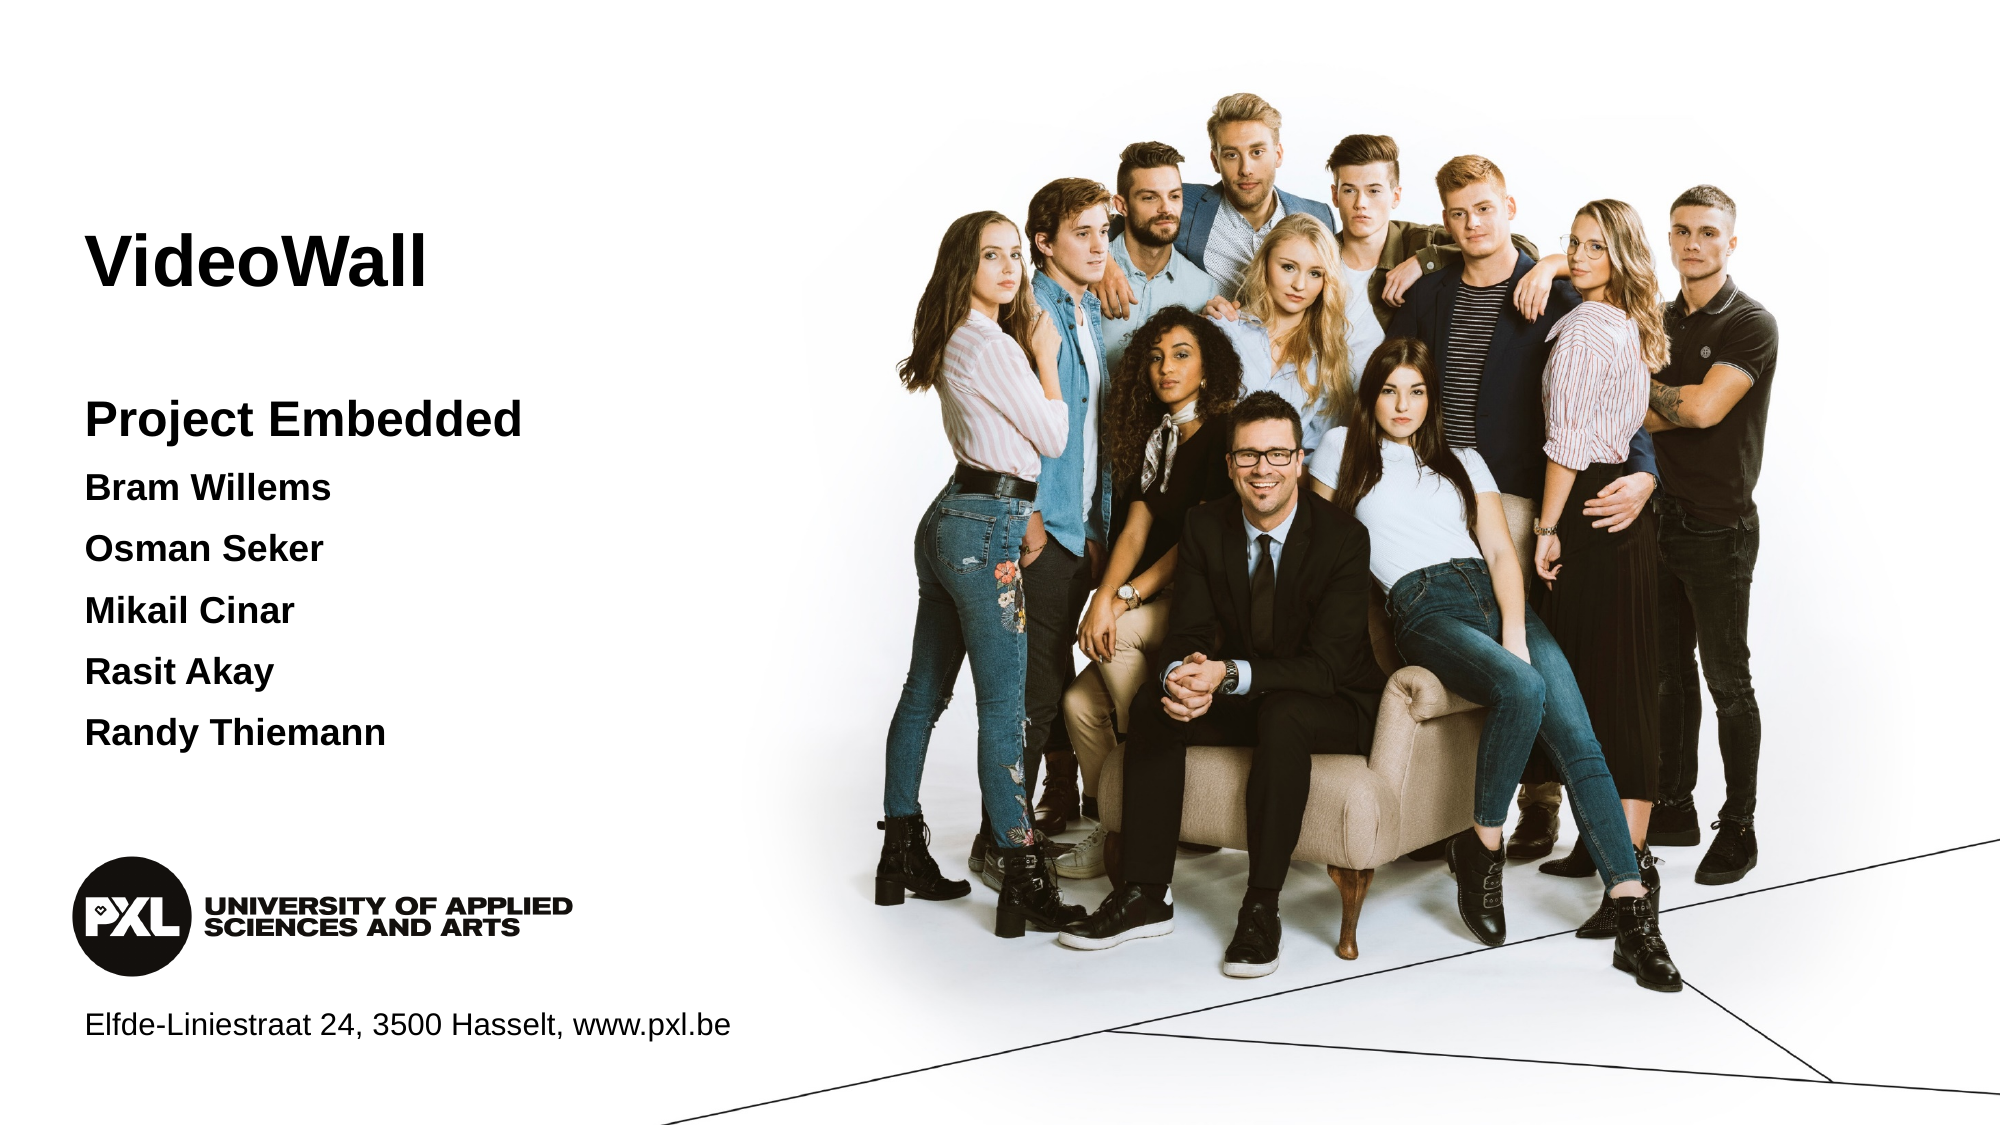

# VideoWall
Project Embedded
Bram Willems
Osman Seker
Mikail Cinar
Rasit Akay
Randy Thiemann